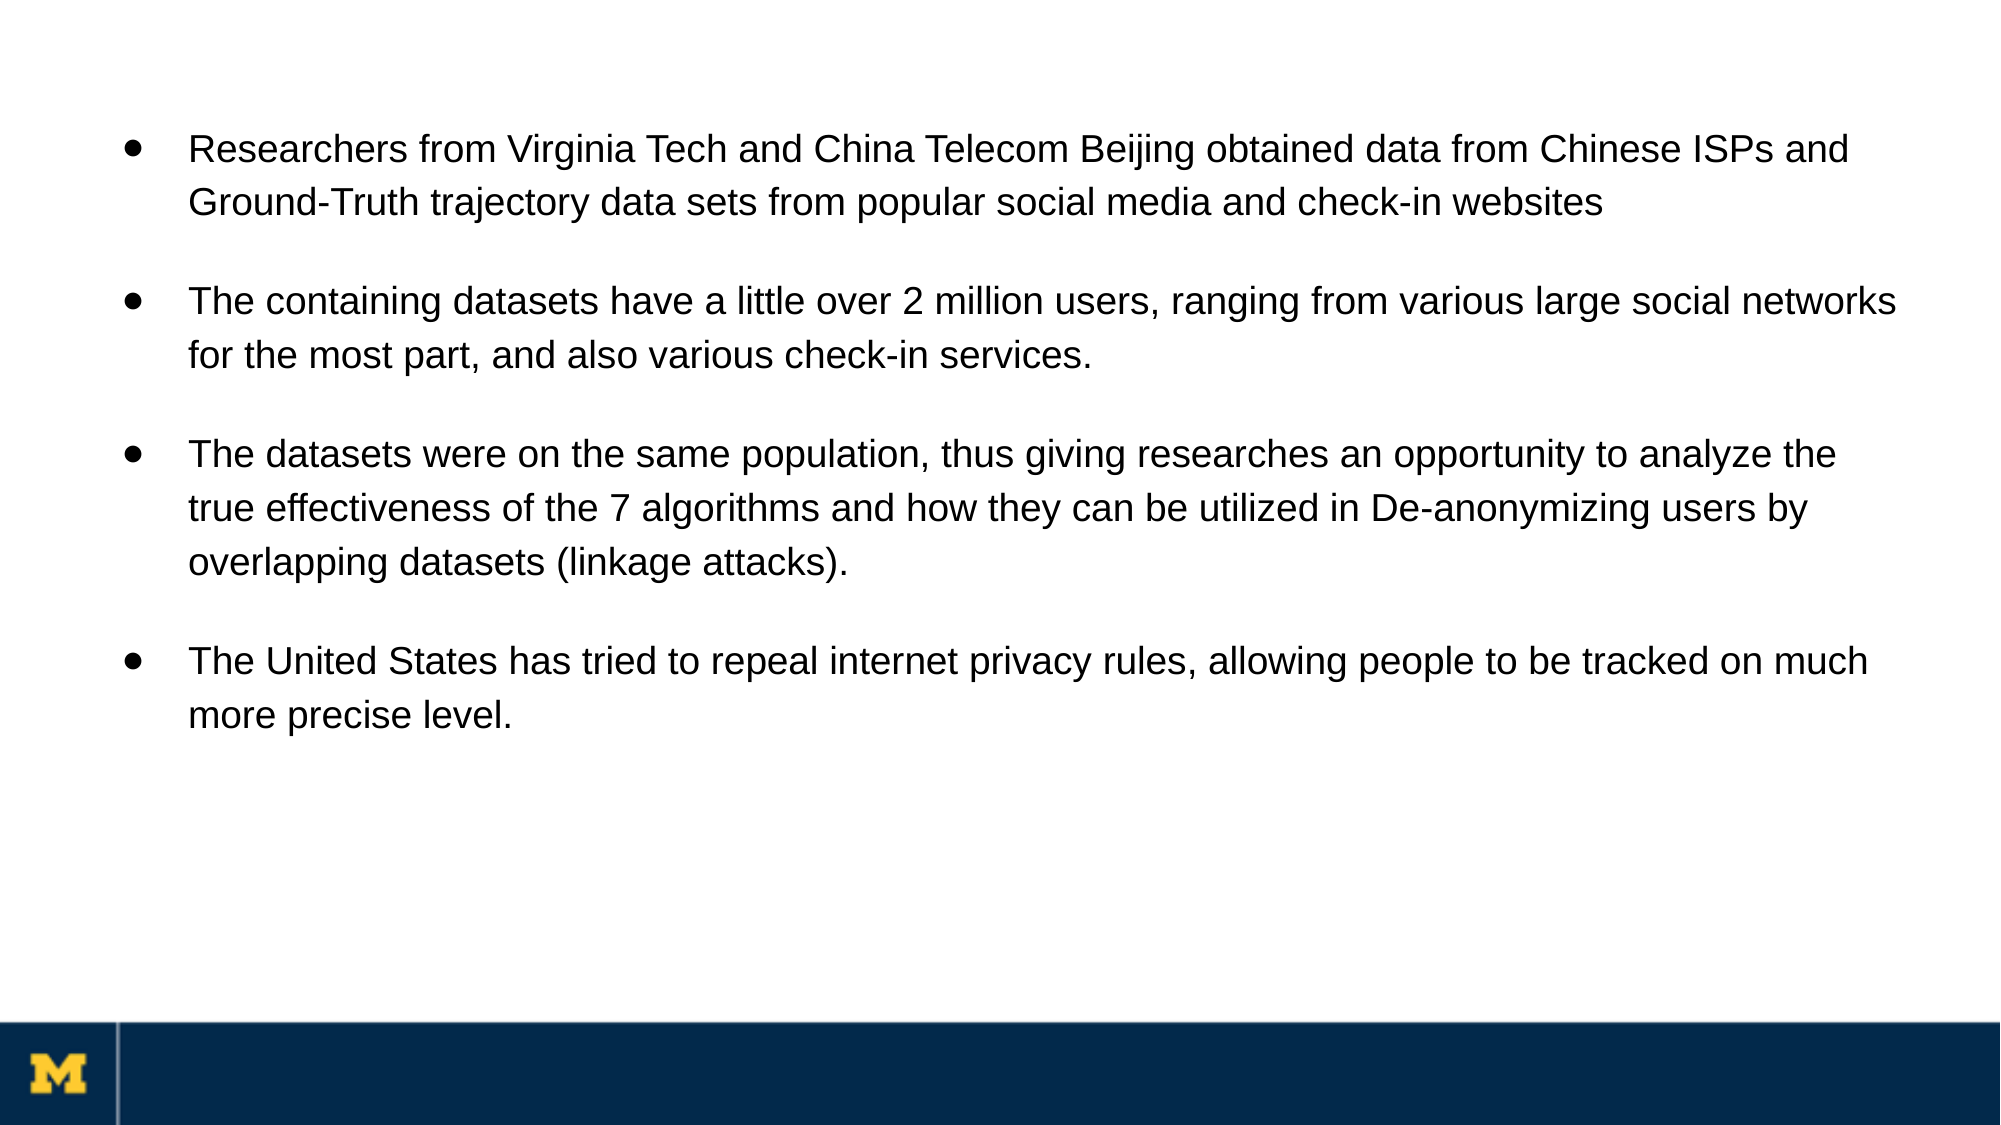

# Researchers from Virginia Tech and China Telecom Beijing obtained data from Chinese ISPs and Ground-Truth trajectory data sets from popular social media and check-in websites

The containing datasets have a little over 2 million users, ranging from various large social networks for the most part, and also various check-in services.

The datasets were on the same population, thus giving researches an opportunity to analyze the true effectiveness of the 7 algorithms and how they can be utilized in De-anonymizing users by overlapping datasets (linkage attacks).

The United States has tried to repeal internet privacy rules, allowing people to be tracked on much more precise level.